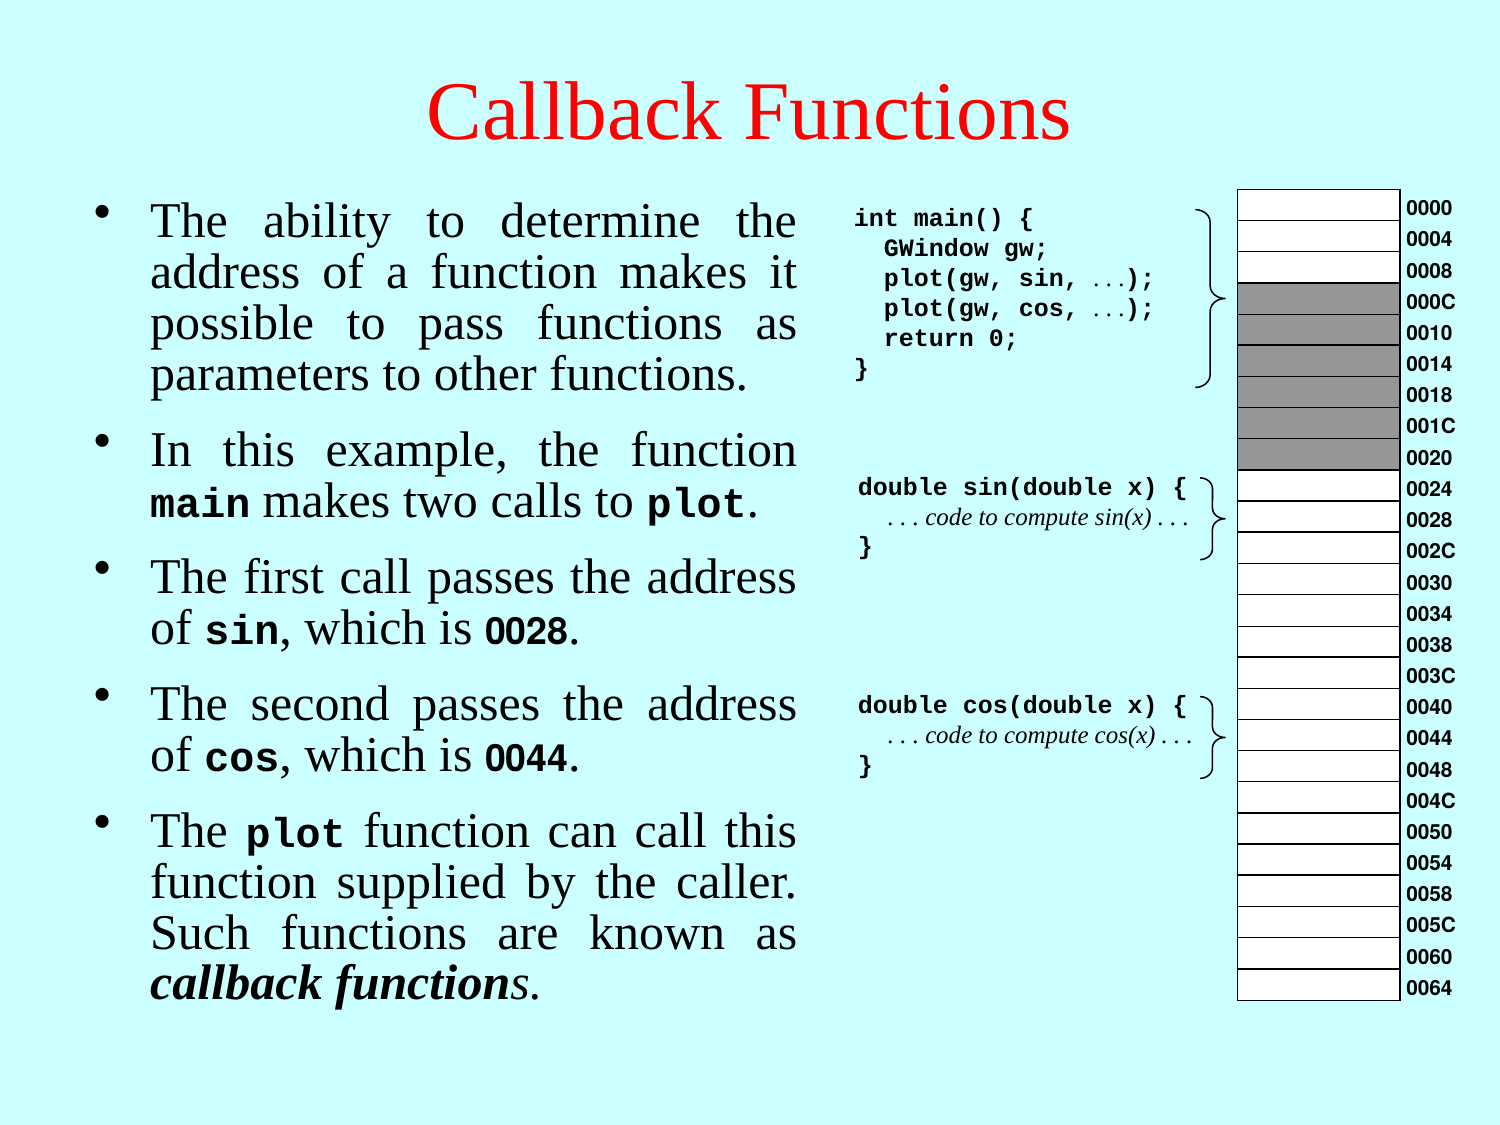

# Callback Functions
0000

The ability to determine the address of a function makes it possible to pass functions as parameters to other functions.
In this example, the function main makes two calls to plot.
The first call passes the address of sin, which is 0028.
The second passes the address of cos, which is 0044.
The plot function can call this function supplied by the caller. Such functions are known as callback functions.
int main() {
  GWindow gw;
  plot(gw, sin, . . .);
  plot(gw, cos, . . .);
  return 0;
}

0004

0008

000C

0010

0014

0018

001C

0020

double sin(double x) {
  . . . code to compute sin(x) . . .
}

0024

0028

002C

0030

0034

0038

003C

double cos(double x) {
  . . . code to compute cos(x) . . .
}

0040

0044

0048

004C

0050

0054

0058

005C

0060

0064